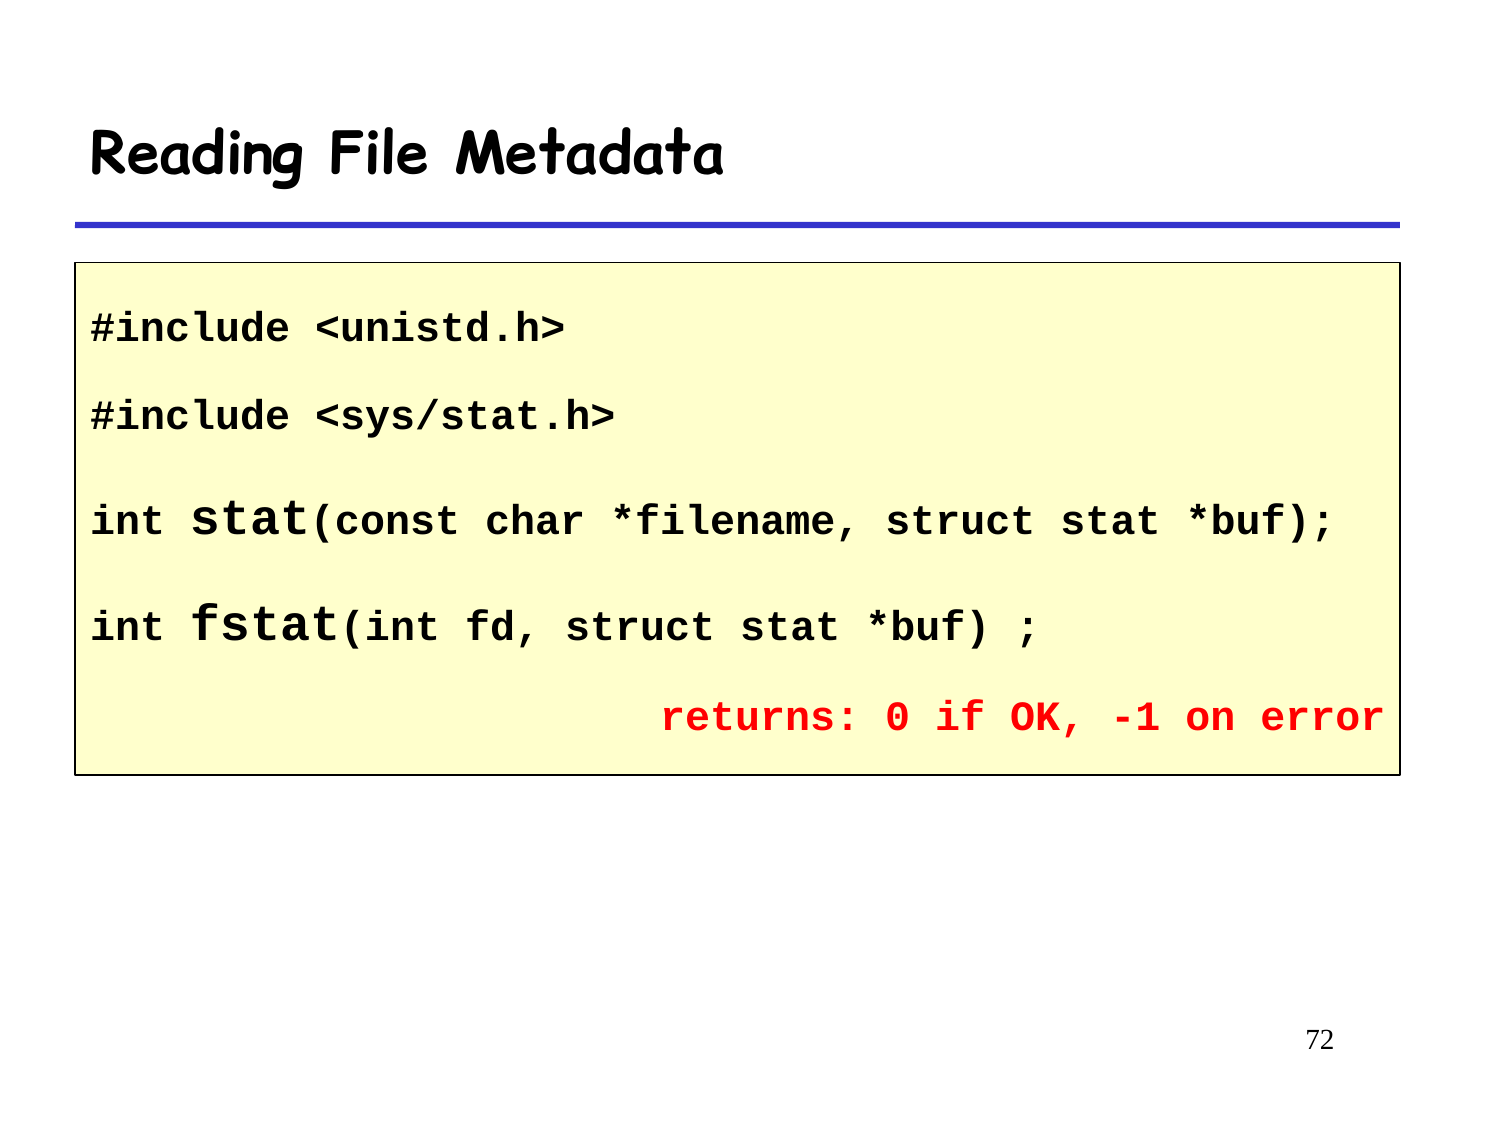

Reading File Metadata
#include <unistd.h>
#include <sys/stat.h>
int stat(const char *filename, struct stat *buf);
int fstat(int fd, struct stat *buf) ;
returns: 0 if OK, -1 on error
# 72